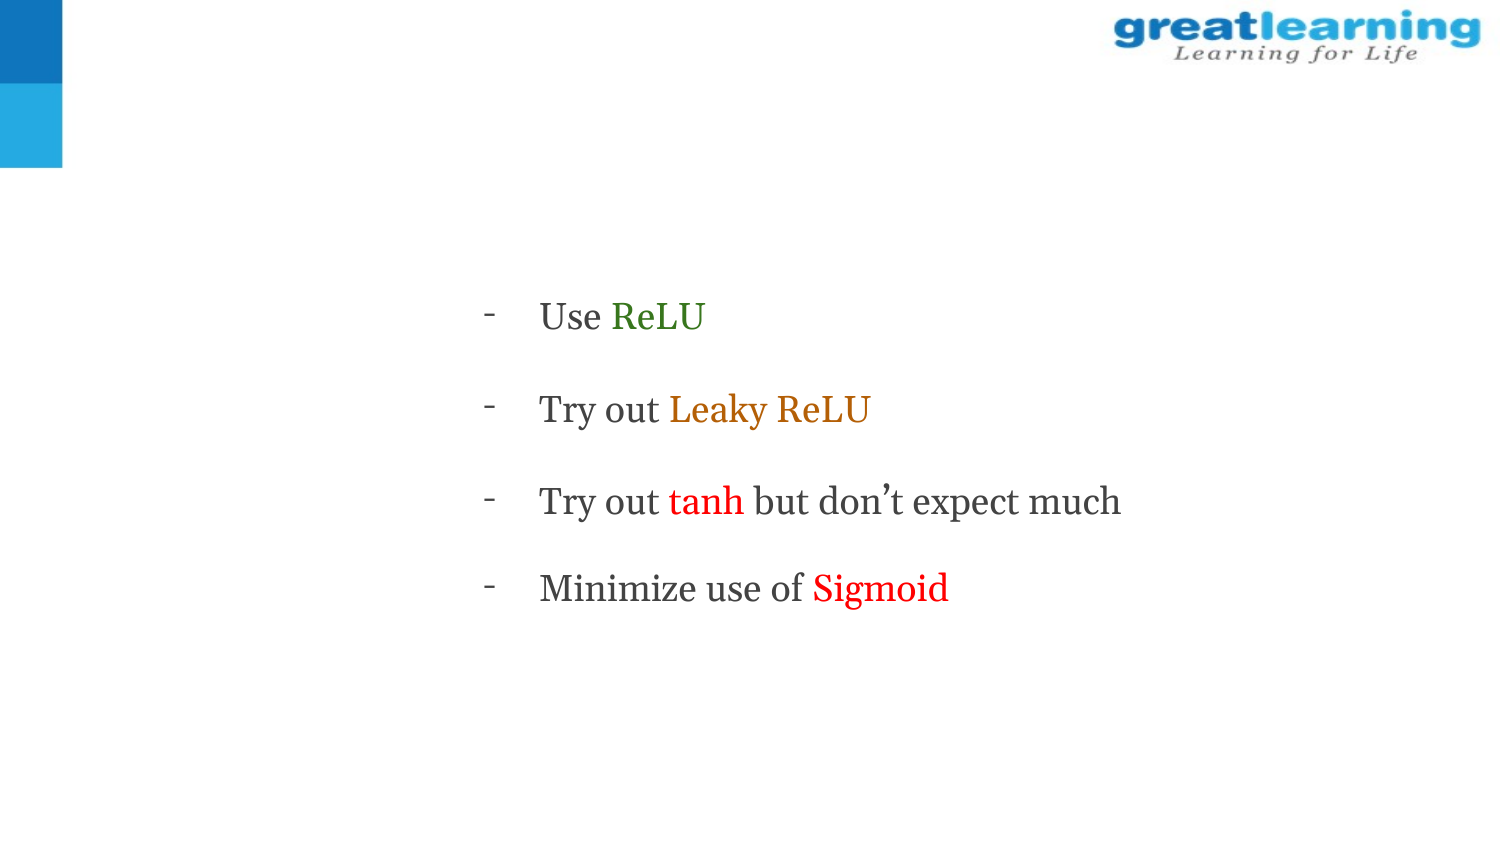

Use ReLU
Try out Leaky ReLU
Try out tanh but don’t expect much
Minimize use of Sigmoid